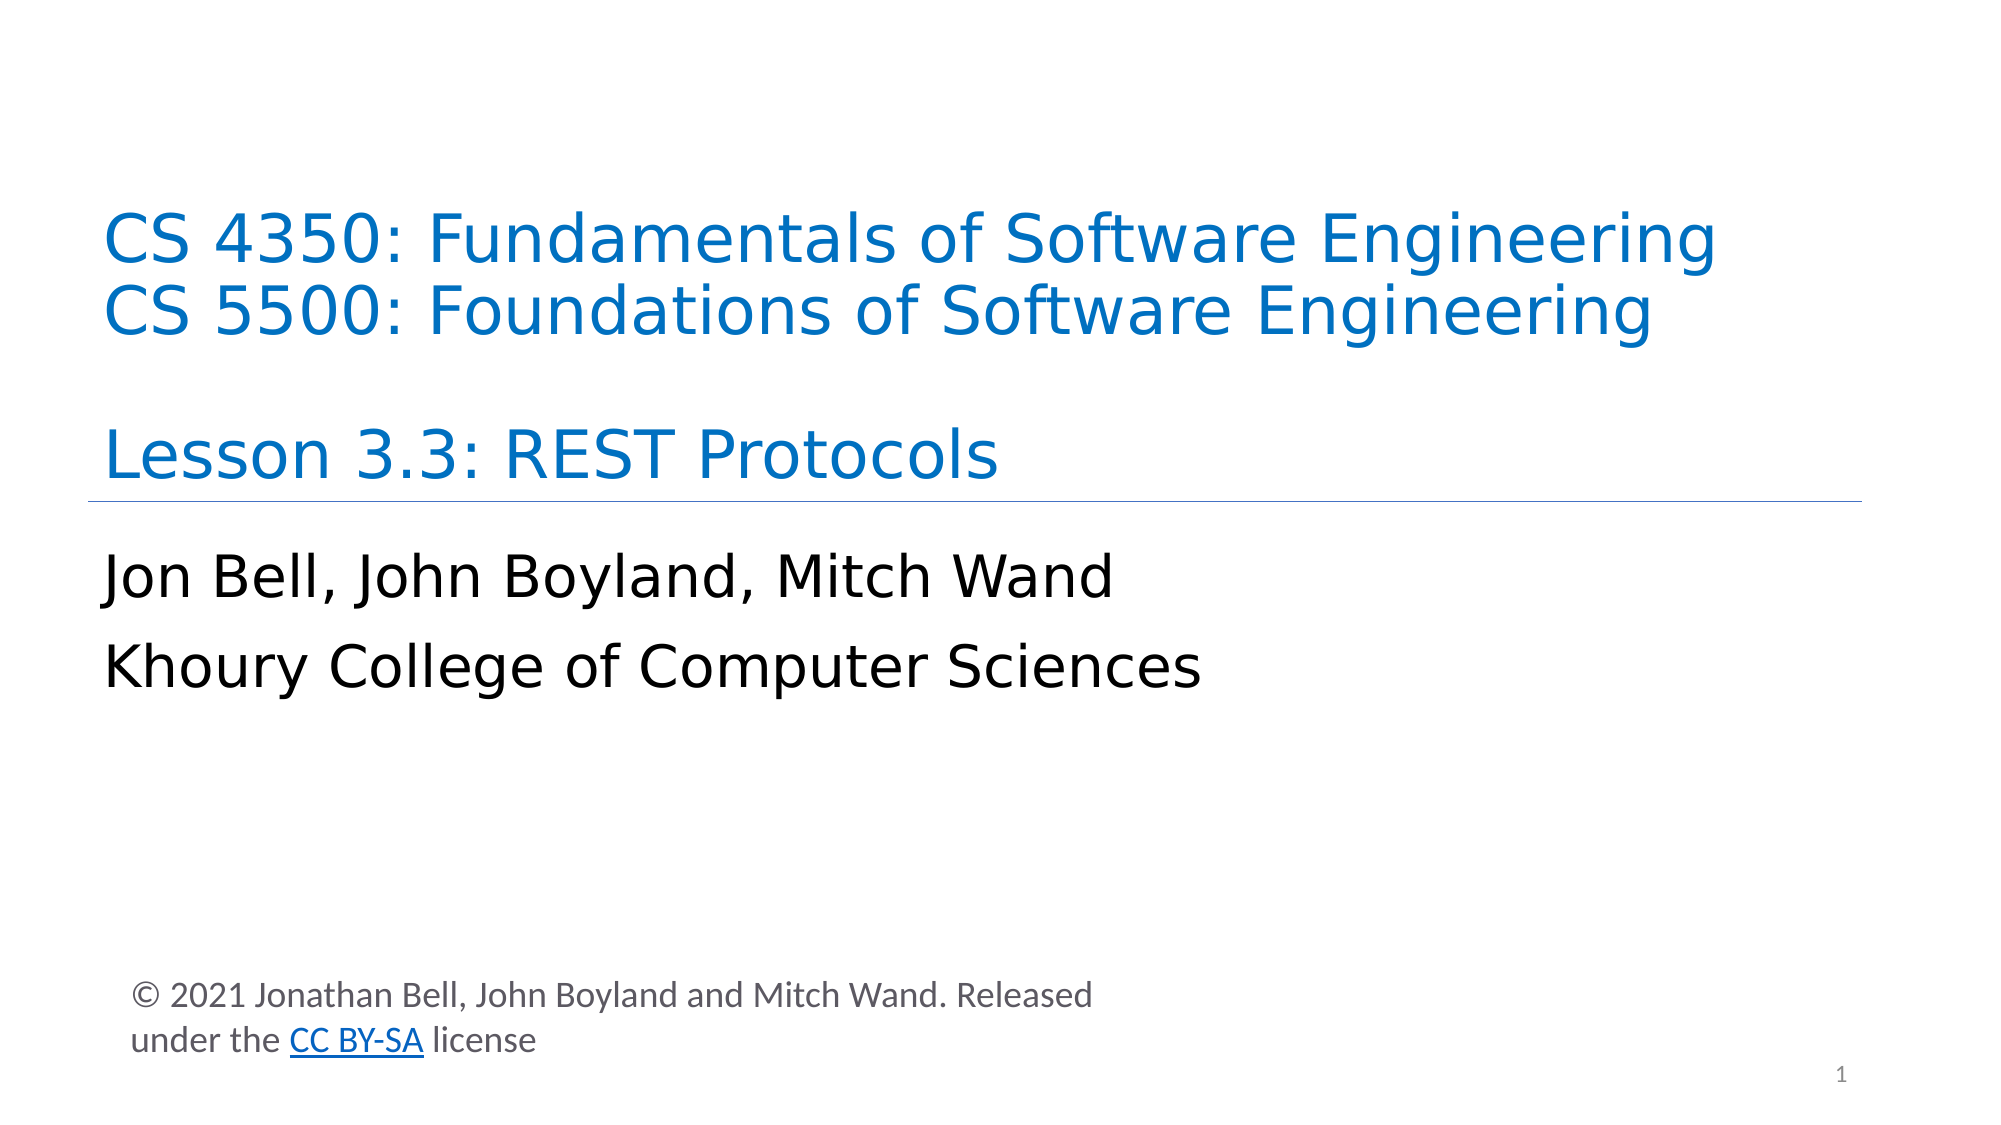

# CS 4350: Fundamentals of Software Engineering CS 5500: Foundations of Software Engineering Lesson 3.3: REST Protocols
Jon Bell, John Boyland, Mitch Wand
Khoury College of Computer Sciences

© 2021 Jonathan Bell, John Boyland and Mitch Wand. Released under the CC BY-SA license
1